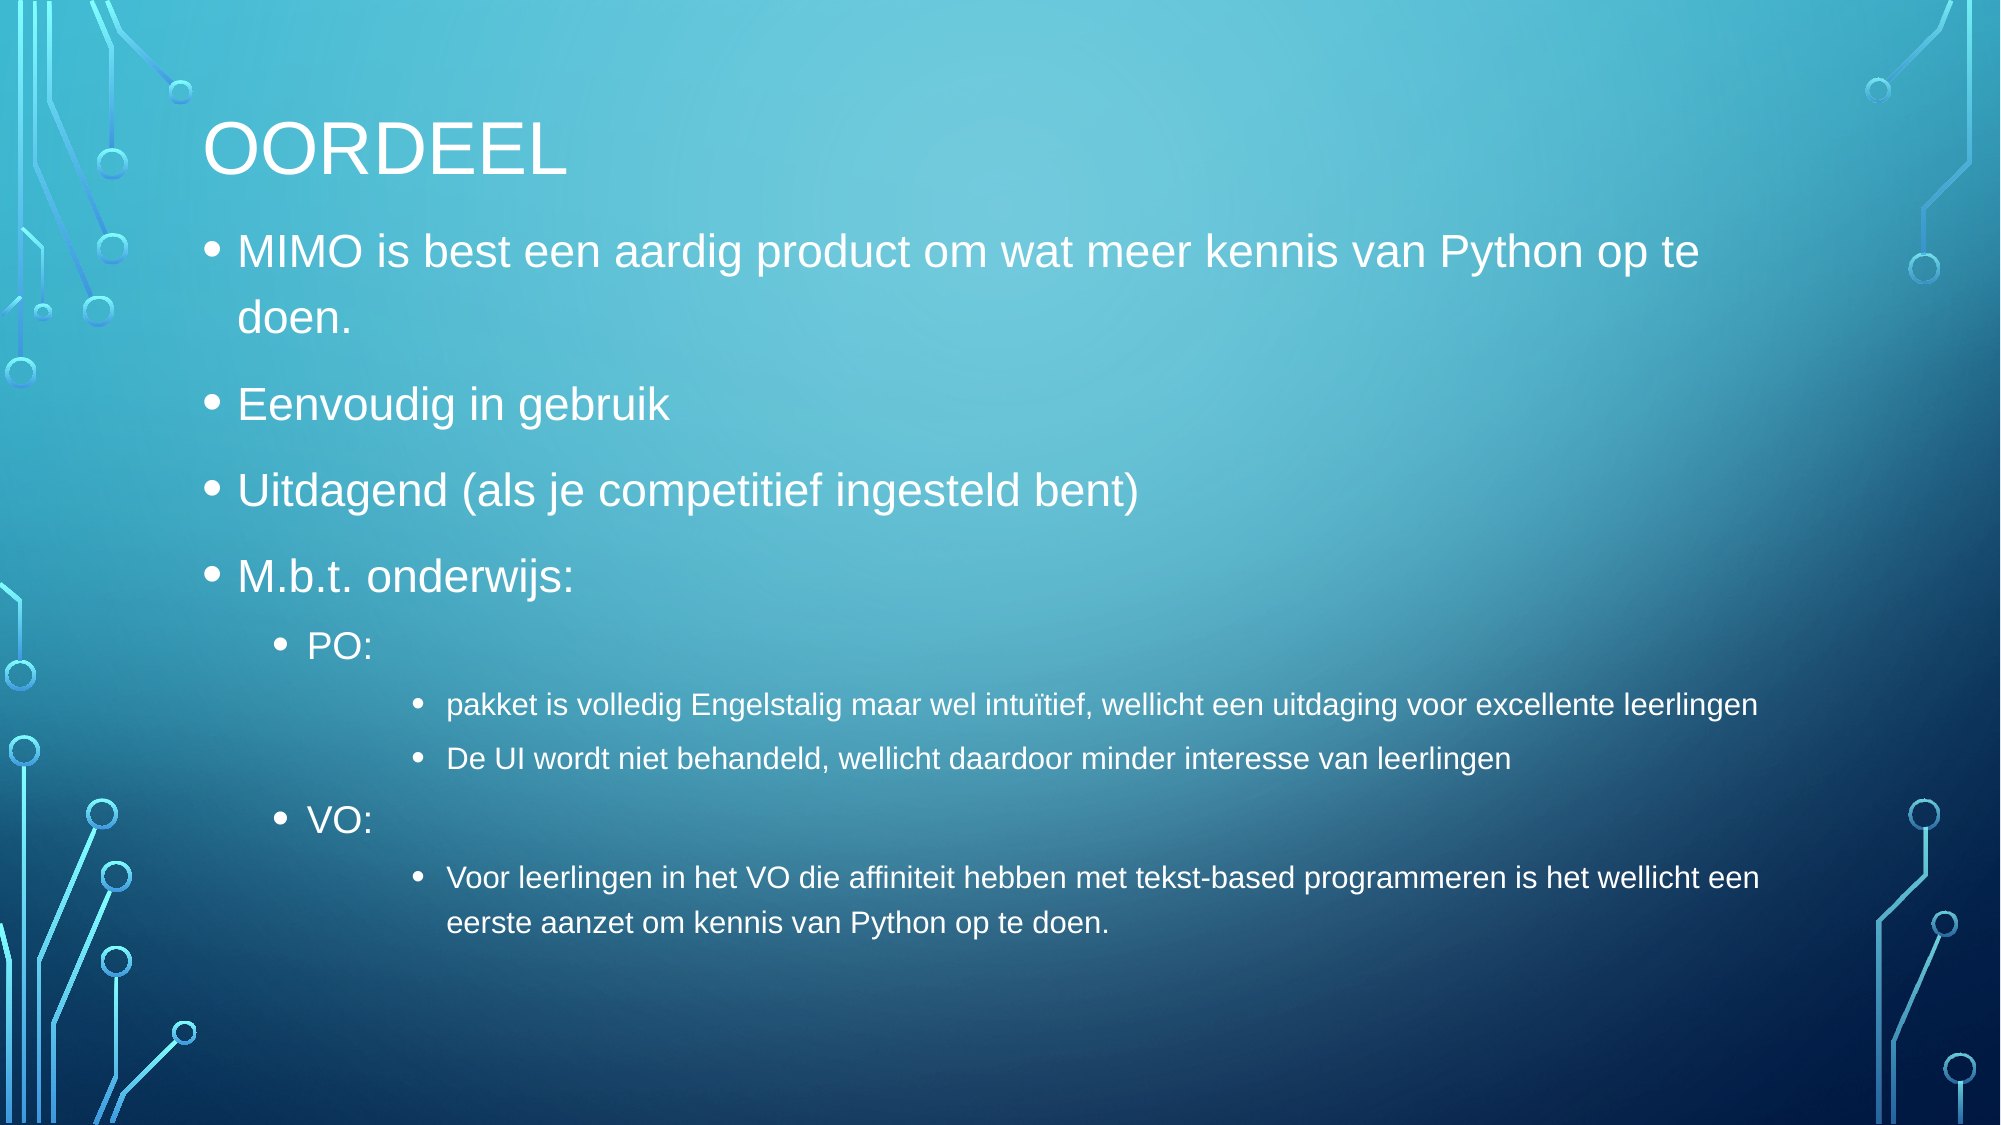

# oordeel
MIMO is best een aardig product om wat meer kennis van Python op te doen.
Eenvoudig in gebruik
Uitdagend (als je competitief ingesteld bent)
M.b.t. onderwijs:
PO:
pakket is volledig Engelstalig maar wel intuïtief, wellicht een uitdaging voor excellente leerlingen
De UI wordt niet behandeld, wellicht daardoor minder interesse van leerlingen
VO:
Voor leerlingen in het VO die affiniteit hebben met tekst-based programmeren is het wellicht een eerste aanzet om kennis van Python op te doen.